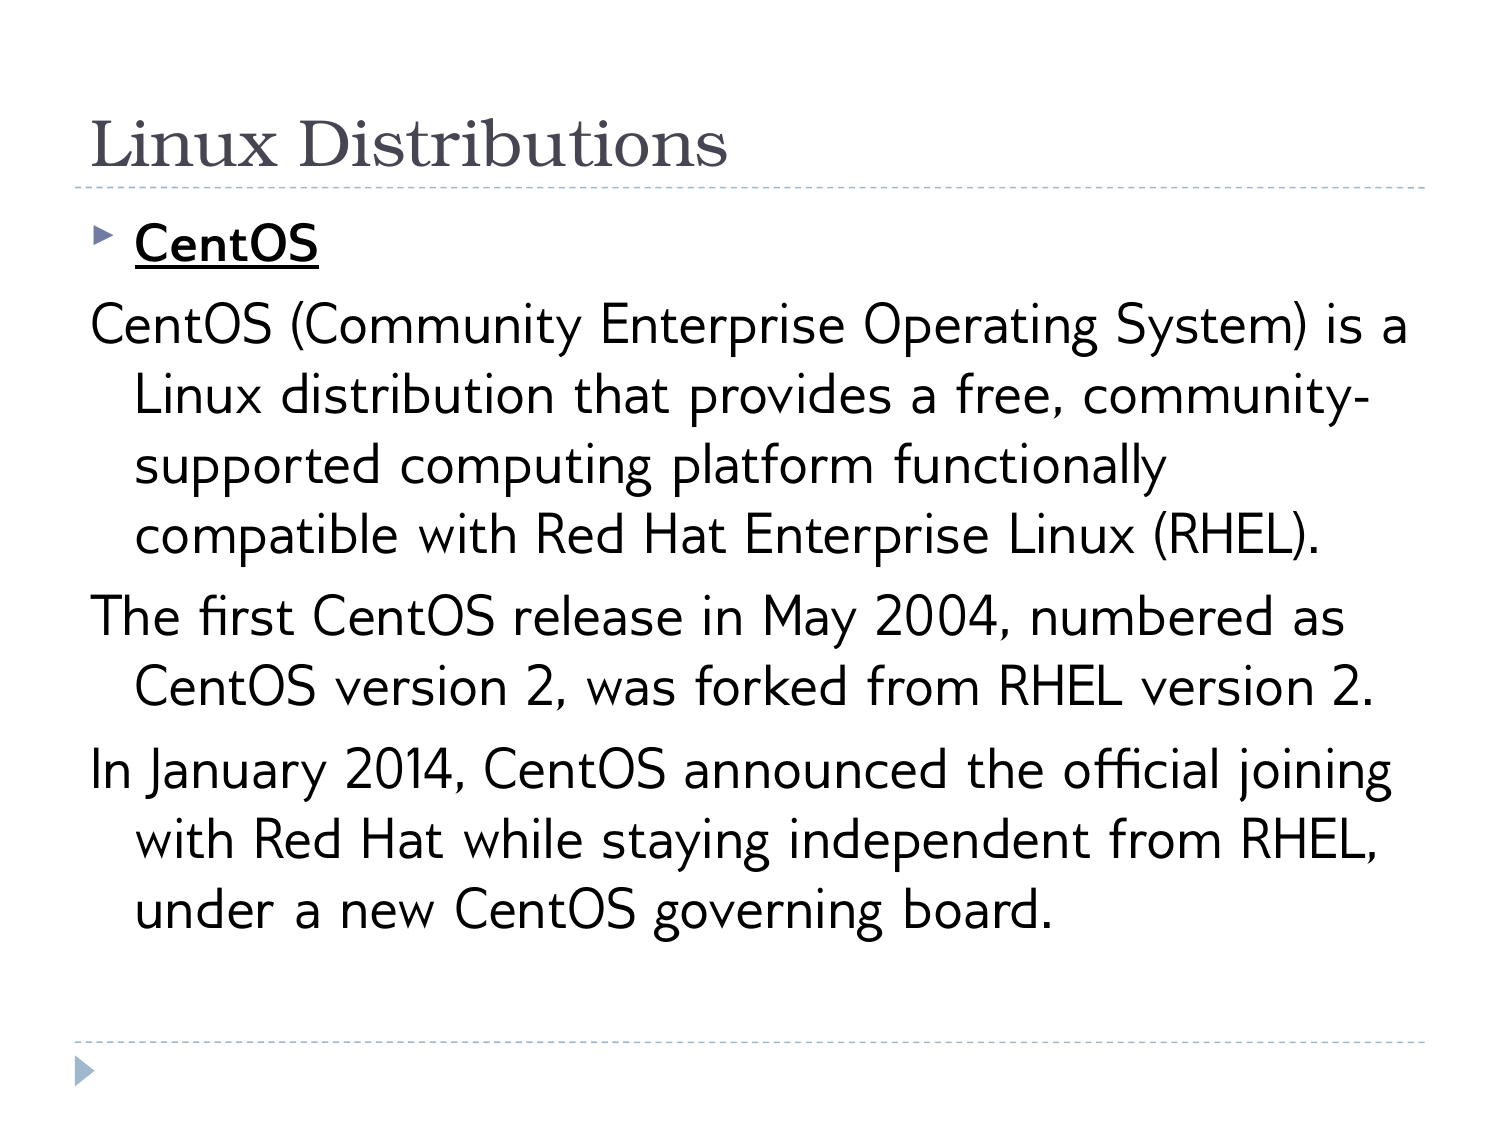

Linux Distributions
CentOS
CentOS (Community Enterprise Operating System) is a Linux distribution that provides a free, community-supported computing platform functionally compatible with Red Hat Enterprise Linux (RHEL).
The first CentOS release in May 2004, numbered as CentOS version 2, was forked from RHEL version 2.
In January 2014, CentOS announced the official joining with Red Hat while staying independent from RHEL, under a new CentOS governing board.